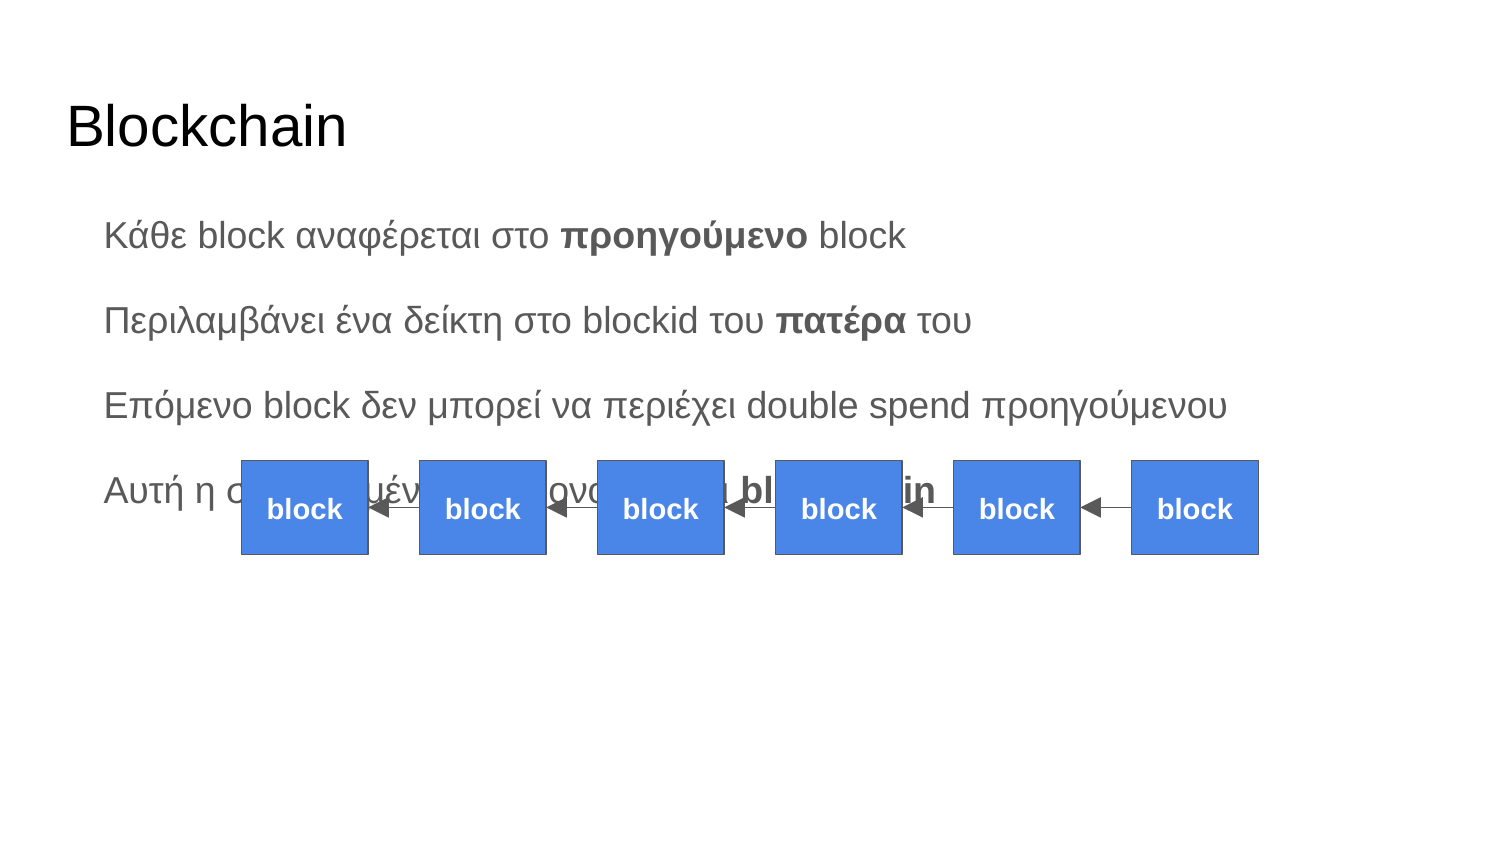

# Blockchain
Κάθε block αναφέρεται στο προηγούμενο block
Περιλαμβάνει ένα δείκτη στο blockid του πατέρα του
Επόμενο block δεν μπορεί να περιέχει double spend προηγούμενου
Αυτή η συνδεδεμένη λίστα ονομάζεται blockchain
block
block
block
block
block
block